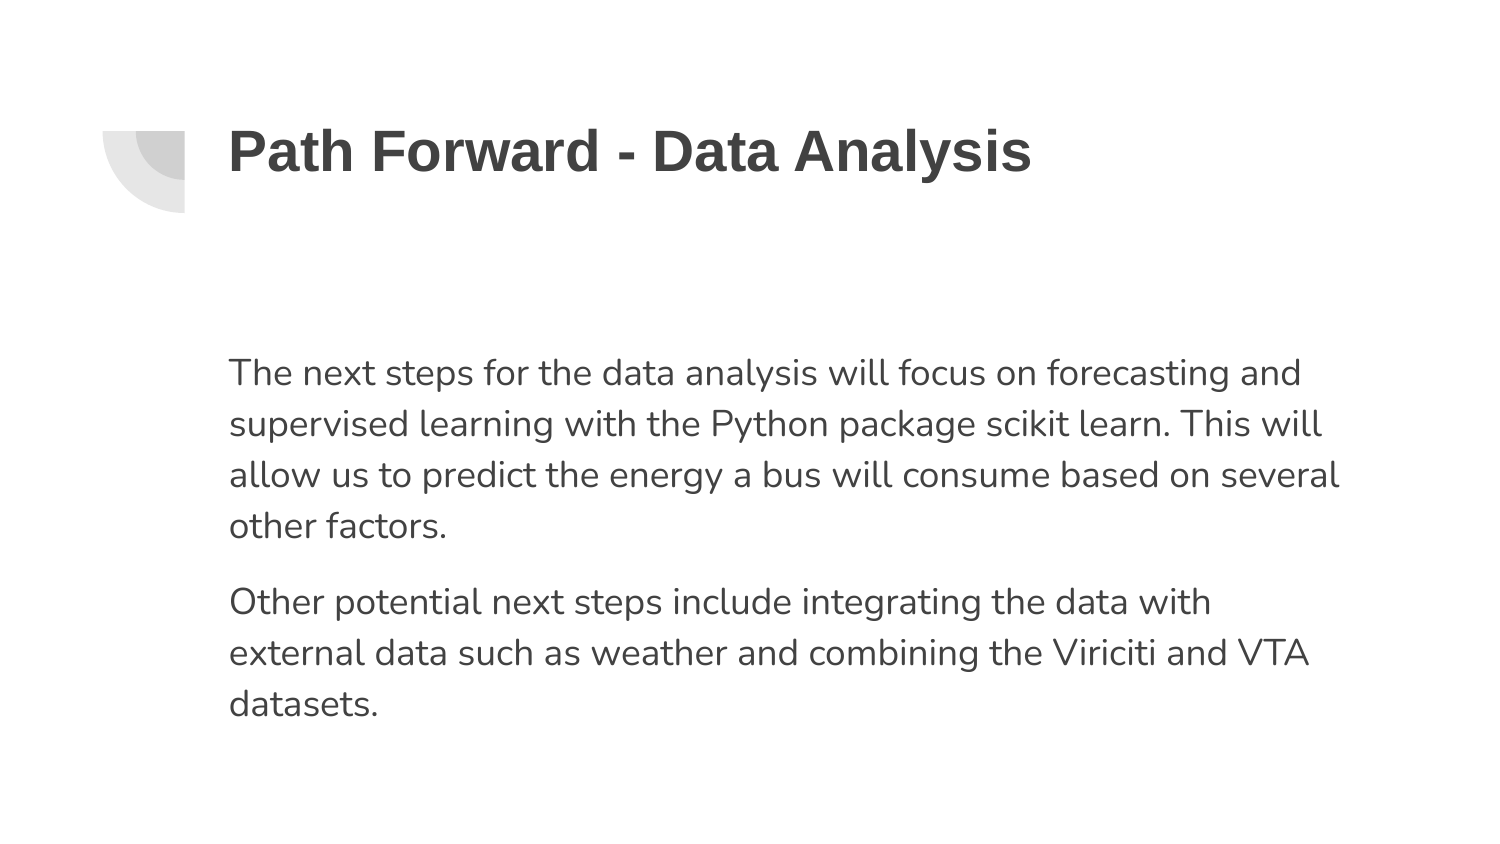

# Path Forward - Data Analysis
The next steps for the data analysis will focus on forecasting and supervised learning with the Python package scikit learn. This will allow us to predict the energy a bus will consume based on several other factors.
Other potential next steps include integrating the data with external data such as weather and combining the Viriciti and VTA datasets.